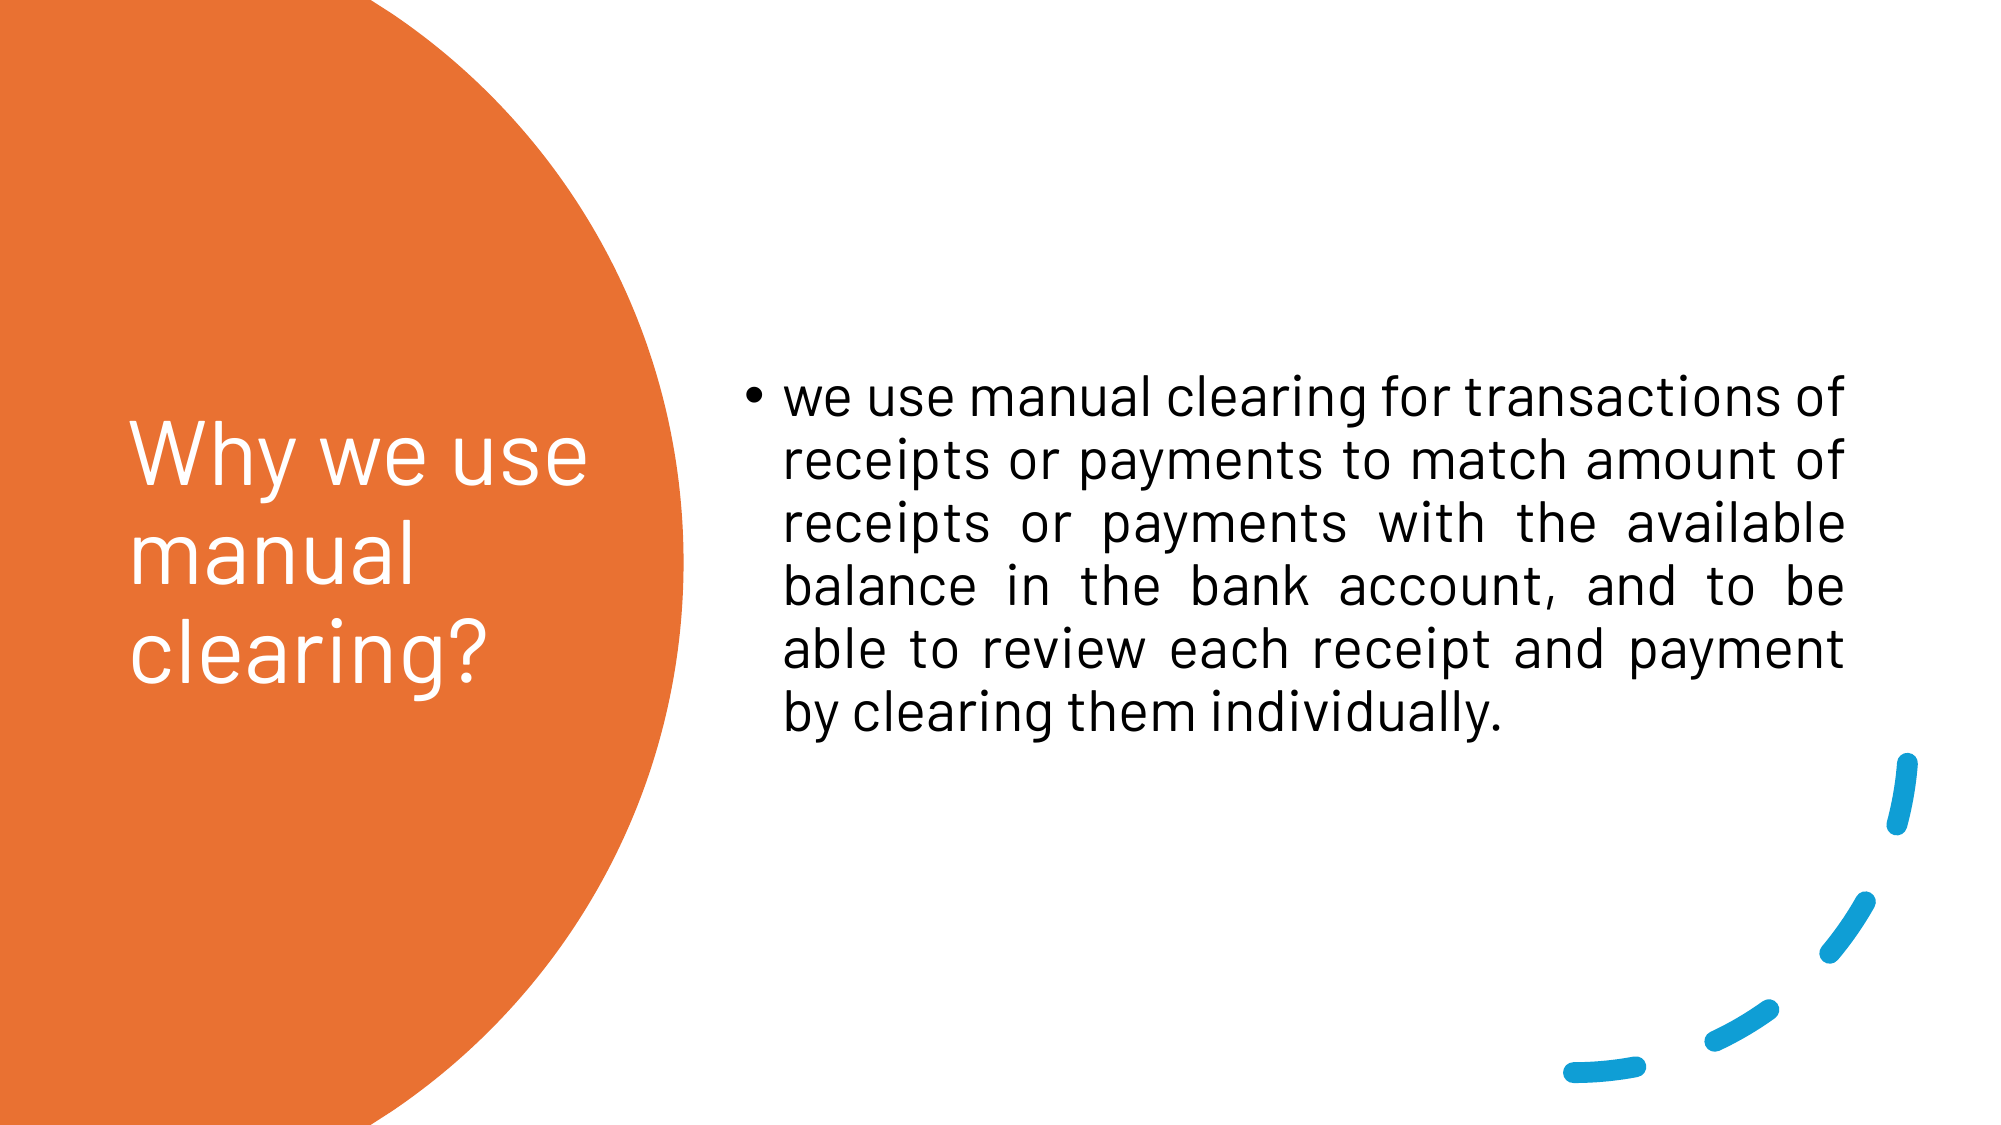

we use manual clearing for transactions of receipts or payments to match amount of receipts or payments with the available balance in the bank account, and to be able to review each receipt and payment by clearing them individually.
# Why we use manual clearing?